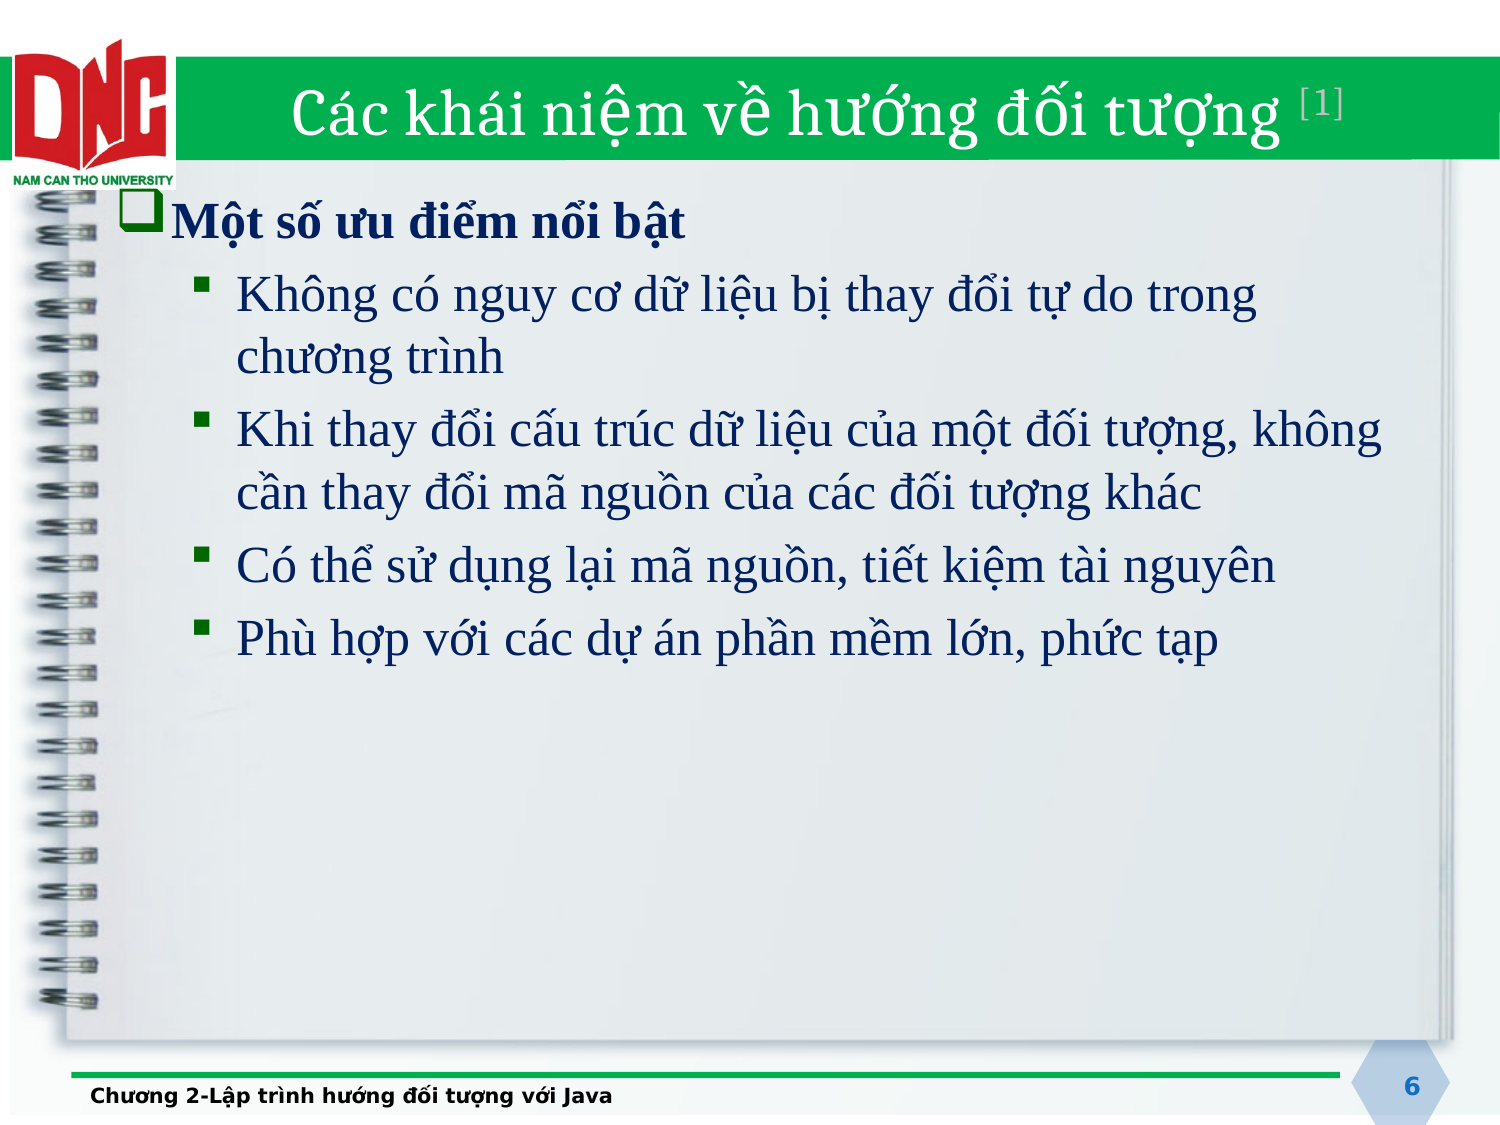

# Các khái niệm về hướng đối tượng [1]
Một số ưu điểm nổi bật
Không có nguy cơ dữ liệu bị thay đổi tự do trong chương trình
Khi thay đổi cấu trúc dữ liệu của một đối tượng, không cần thay đổi mã nguồn của các đối tượng khác
Có thể sử dụng lại mã nguồn, tiết kiệm tài nguyên
Phù hợp với các dự án phần mềm lớn, phức tạp
6
Chương 2-Lập trình hướng đối tượng với Java